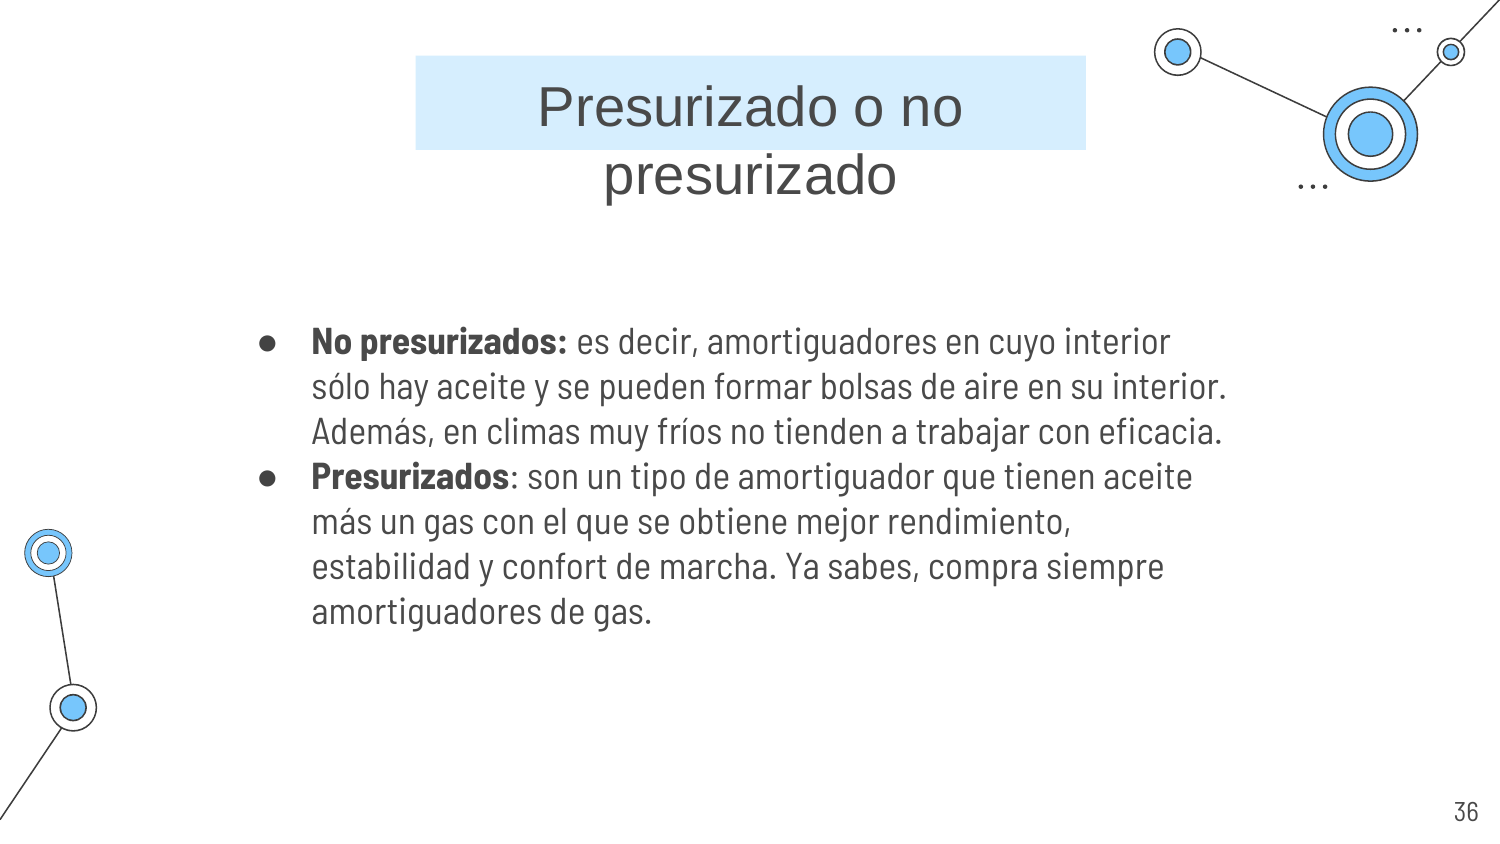

# Presurizado o no presurizado
No presurizados: es decir, amortiguadores en cuyo interior sólo hay aceite y se pueden formar bolsas de aire en su interior. Además, en climas muy fríos no tienden a trabajar con eficacia.
Presurizados: son un tipo de amortiguador que tienen aceite más un gas con el que se obtiene mejor rendimiento, estabilidad y confort de marcha. Ya sabes, compra siempre amortiguadores de gas.

36